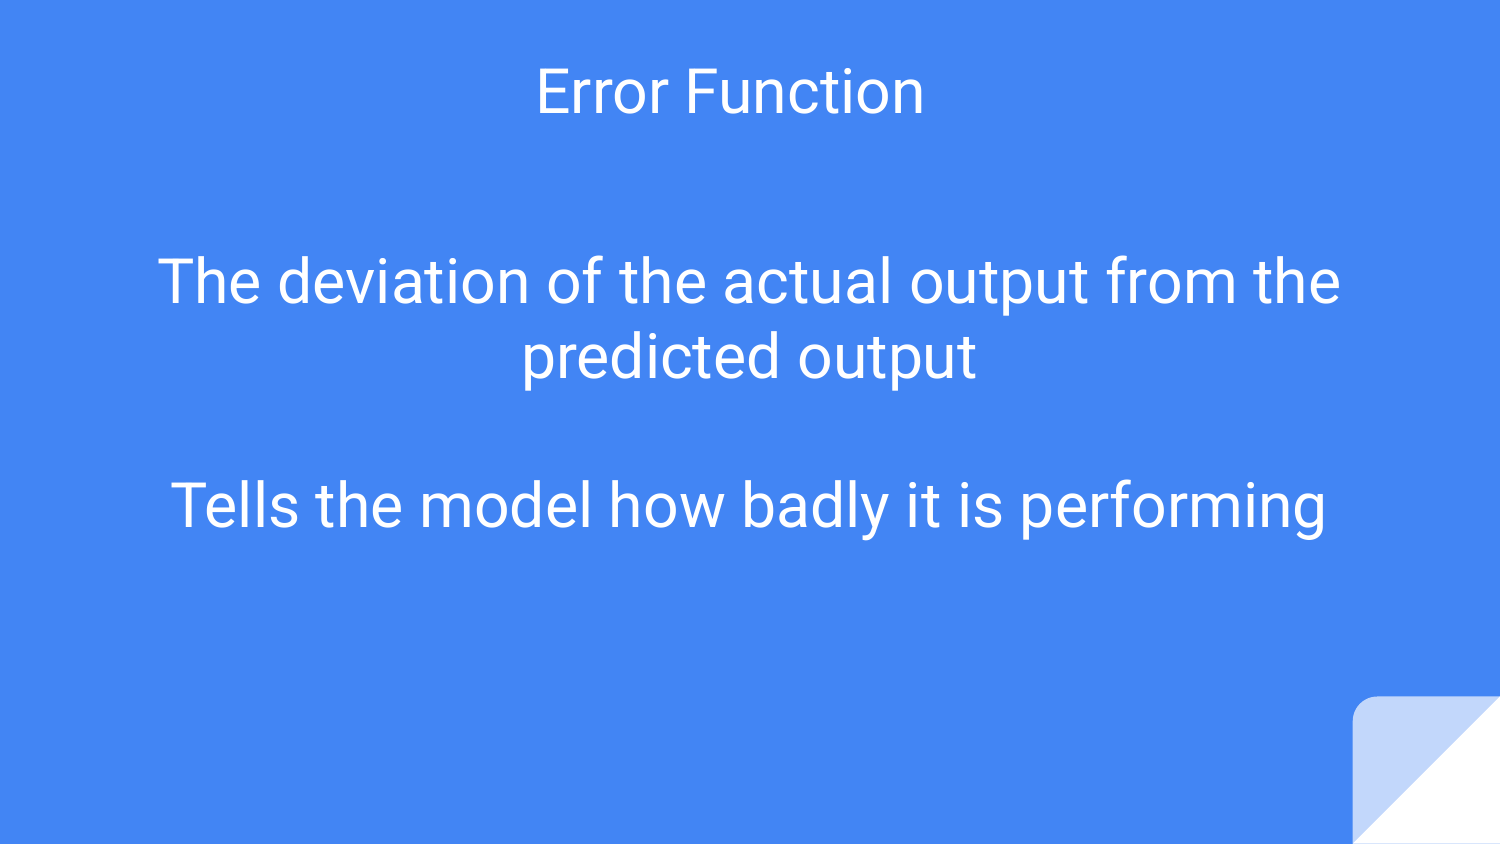

# Error Function

The deviation of the actual output from the predicted output

Tells the model how badly it is performing